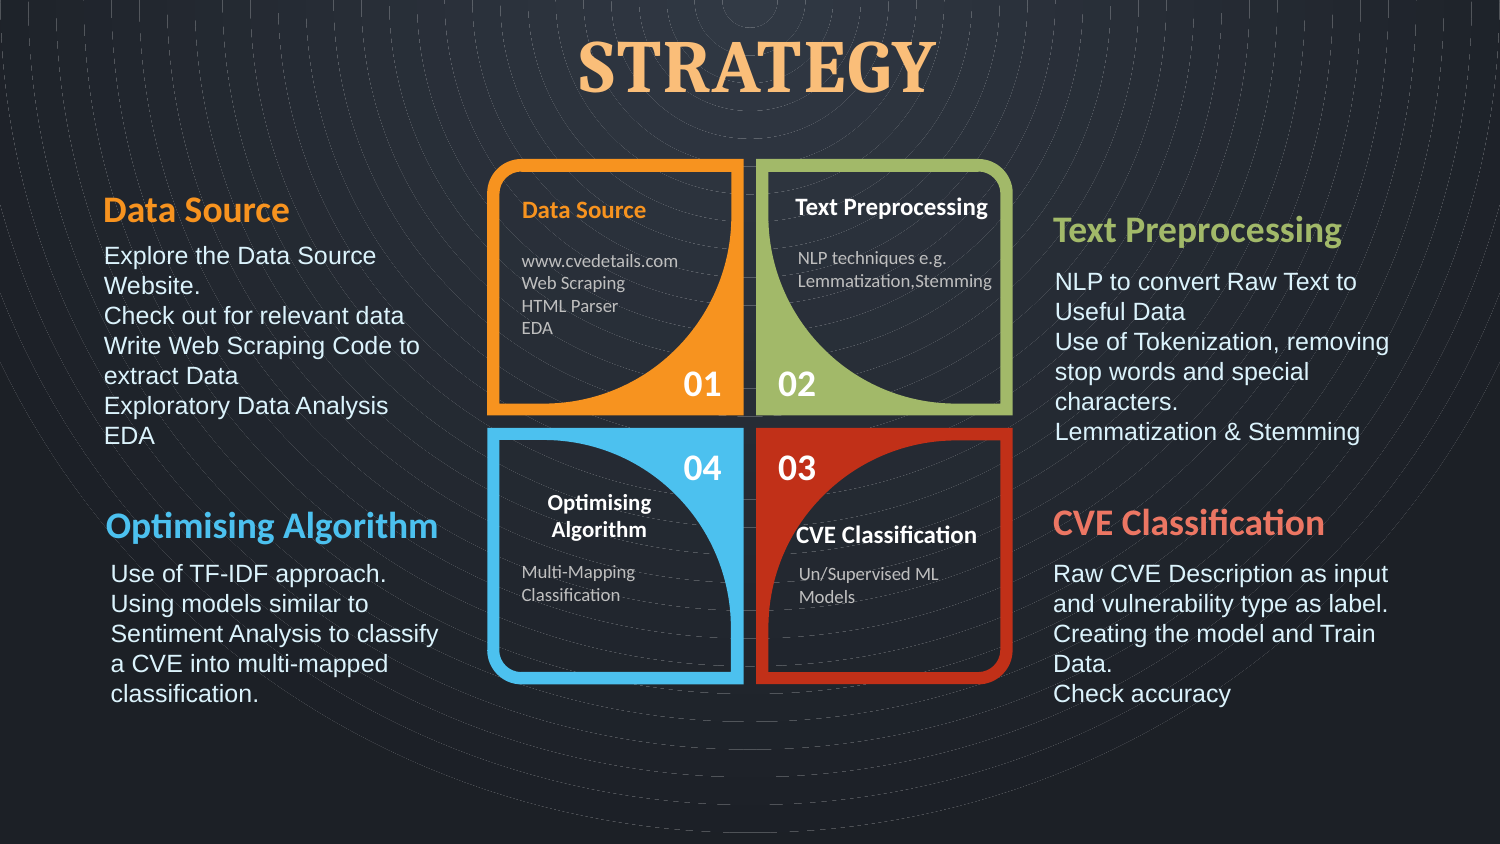

# STRATEGY

Data Source
Explore the Data Source Website.
Check out for relevant data
Write Web Scraping Code to extract Data
Exploratory Data Analysis EDA
Text Preprocessing
NLP techniques e.g. Lemmatization,Stemming
Data Source
www.cvedetails.com
Web Scraping
HTML Parser
EDA
Text Preprocessing

NLP to convert Raw Text to Useful Data
Use of Tokenization, removing stop words and special characters.
Lemmatization & Stemming
01
02
04
03

Optimising Algorithm
Multi-Mapping Classification
CVE Classification
Raw CVE Description as input and vulnerability type as label.
Creating the model and Train Data.
Check accuracy
Optimising Algorithm
Use of TF-IDF approach.
Using models similar to Sentiment Analysis to classify a CVE into multi-mapped classification.
CVE Classification
Un/Supervised ML Models